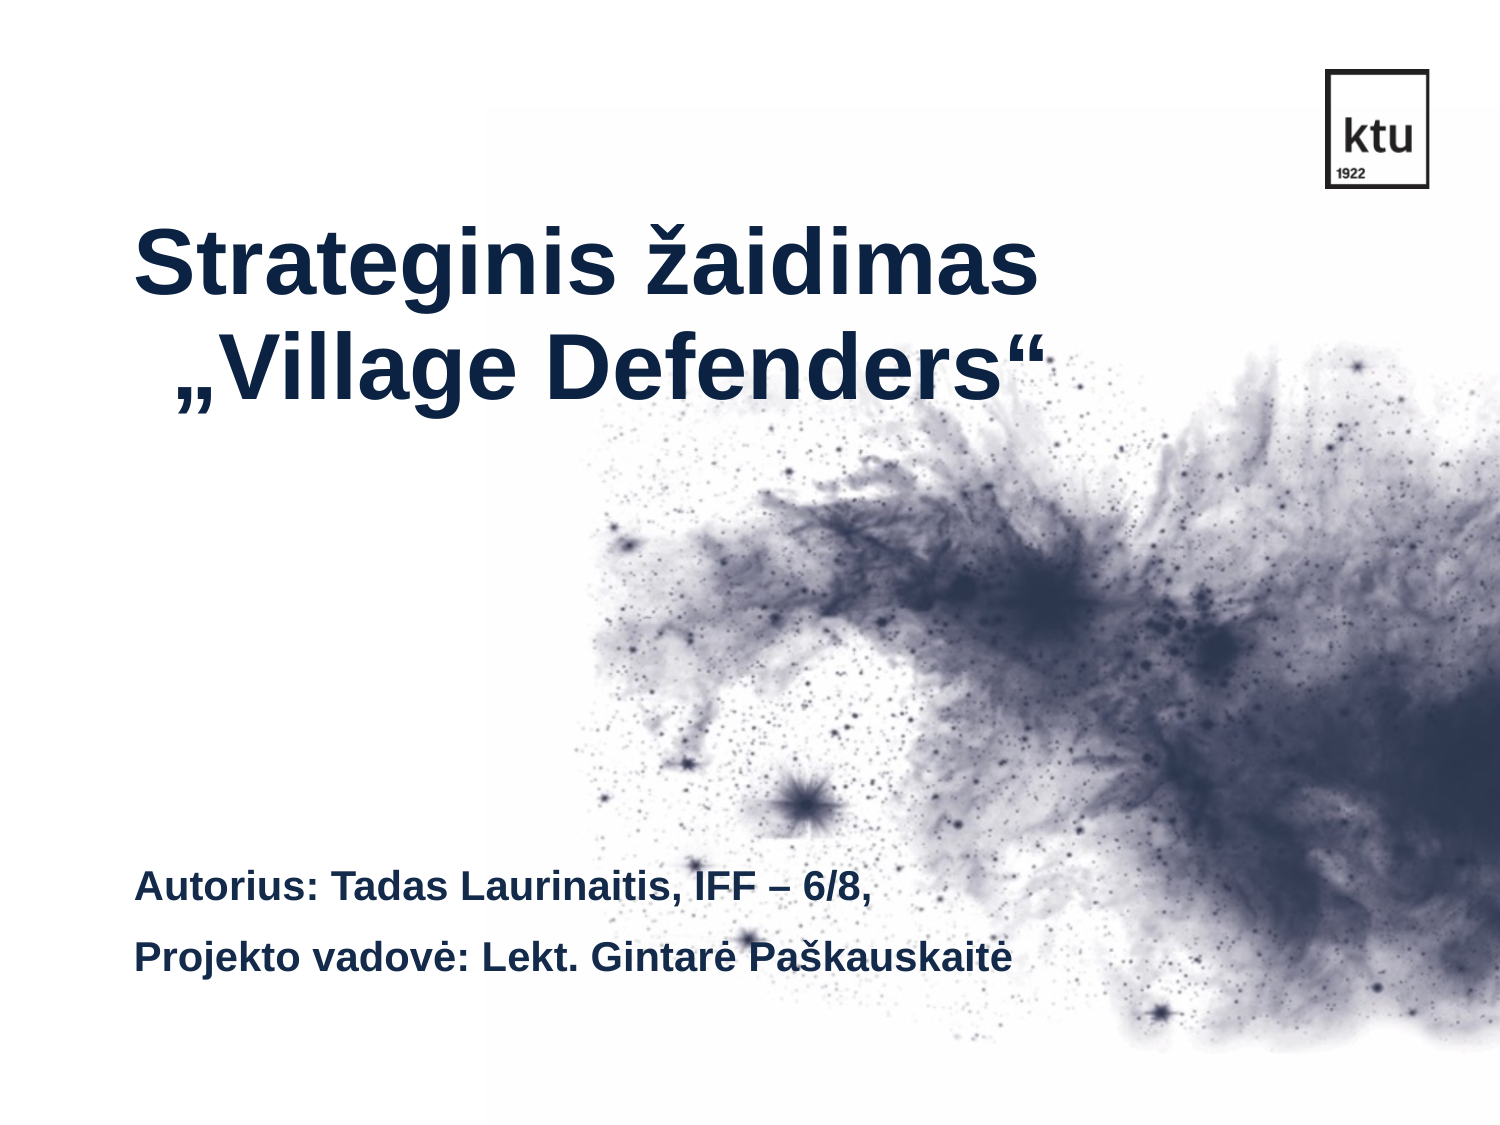

Strateginis žaidimas „Village Defenders“
Autorius: Tadas Laurinaitis, IFF – 6/8,
Projekto vadovė: Lekt. Gintarė Paškauskaitė